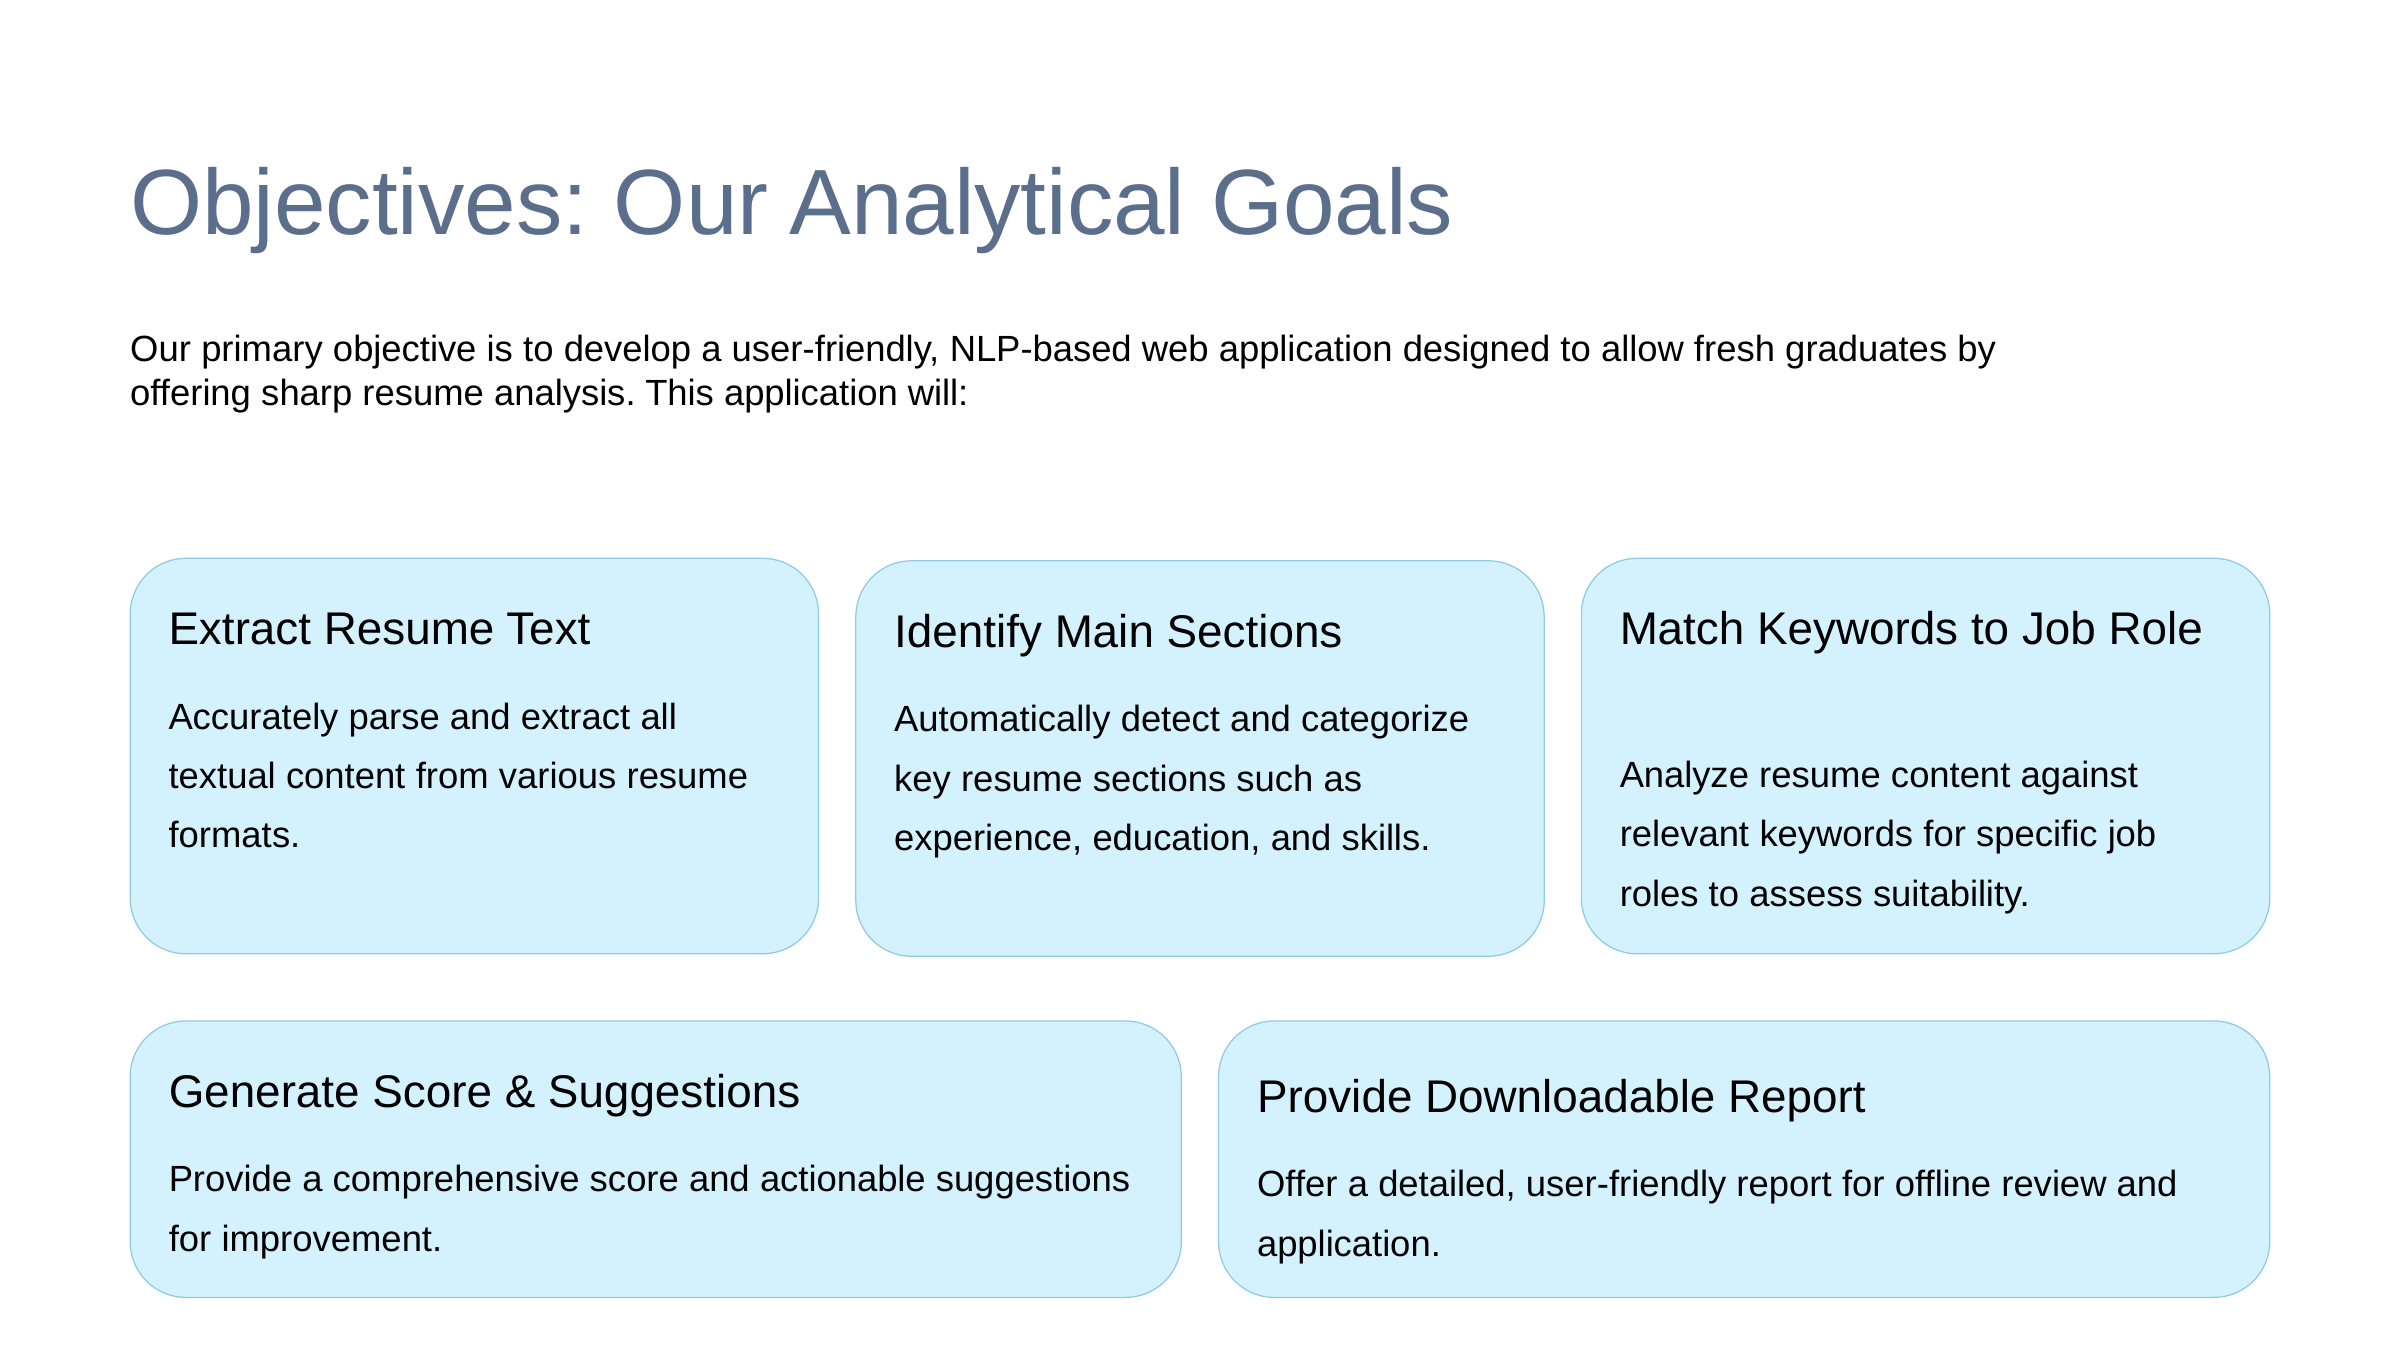

Objectives: Our Analytical Goals
Our primary objective is to develop a user-friendly, NLP-based web application designed to allow fresh graduates by
offering sharp resume analysis. This application will:

Extract Resume Text
Accurately parse and extract all textual content from various resume formats.

Match Keywords to Job Role
Analyze resume content against relevant keywords for specific job roles to assess suitability.

Identify Main Sections
Automatically detect and categorize key resume sections such as experience, education, and skills.

Generate Score & Suggestions
Provide a comprehensive score and actionable suggestions for improvement.

Provide Downloadable Report
Offer a detailed, user-friendly report for offline review and application.